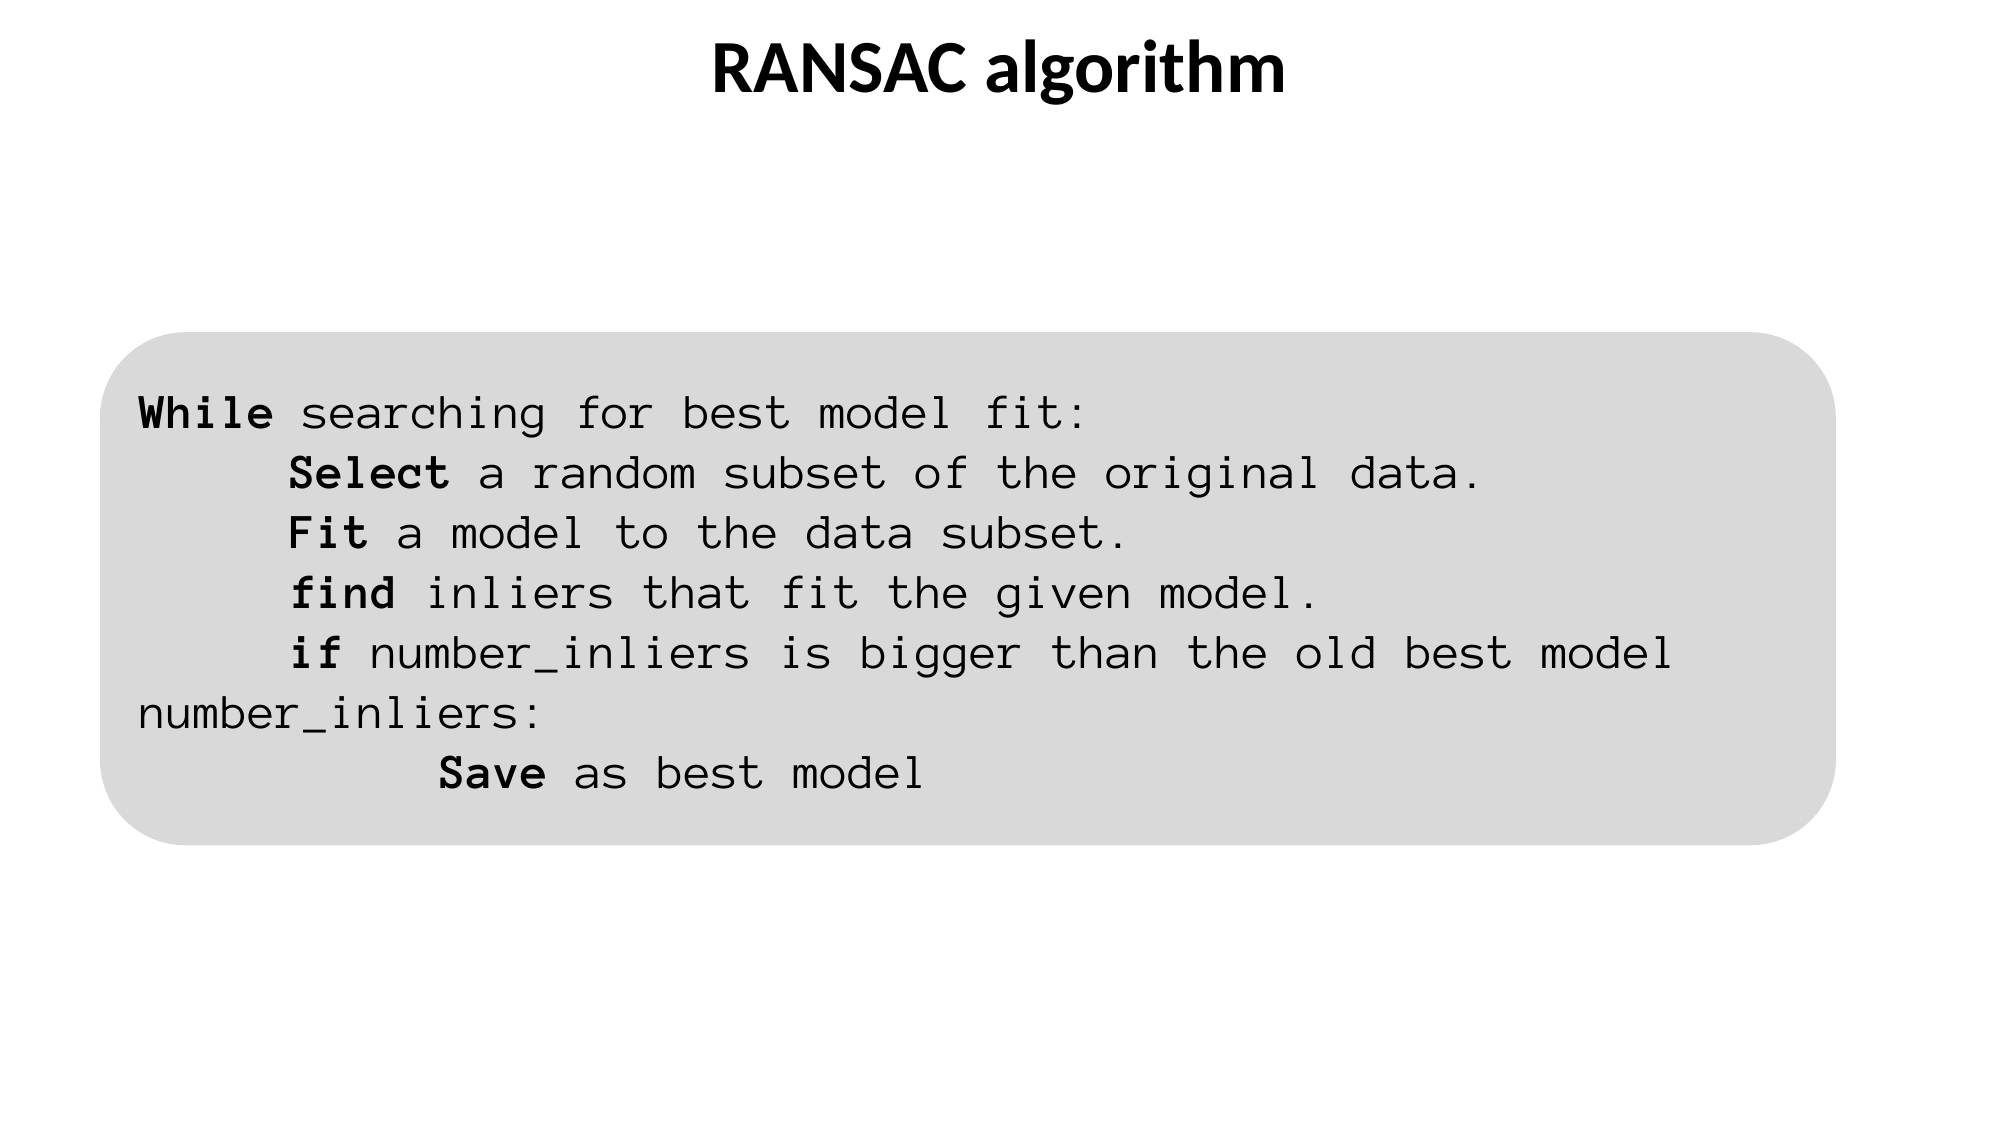

# RANSAC algorithm
While searching for best model fit:
	Select a random subset of the original data.
	Fit a model to the data subset.
	find inliers that fit the given model.
	if number_inliers is bigger than the old best model 	number_inliers:
		Save as best model